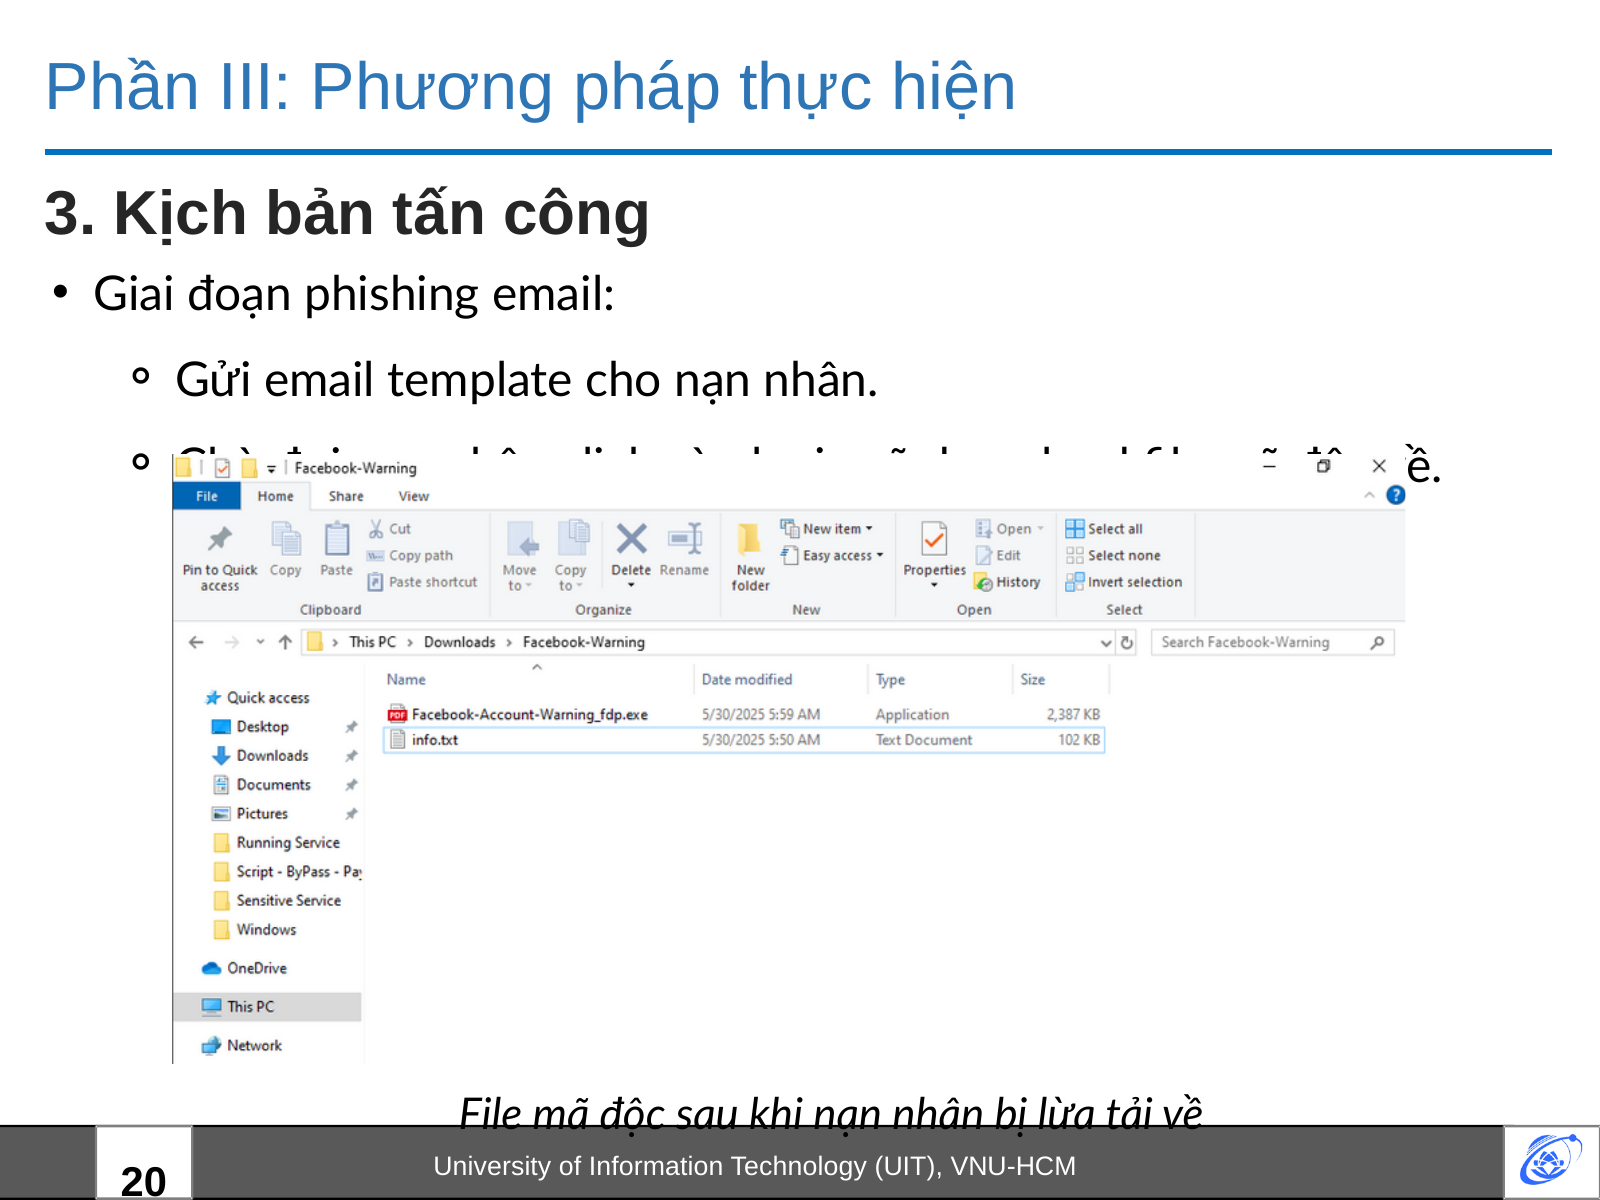

Phần III: Phương pháp thực hiện
3. Kịch bản tấn công
Giai đoạn phishing email:
Gửi email template cho nạn nhân.
Chờ đợi nạn nhân click vào login sẽ download file mã độc về.

File mã độc sau khi nạn nhân bị lừa tải về

University of Information Technology (UIT), VNU-HCM

20